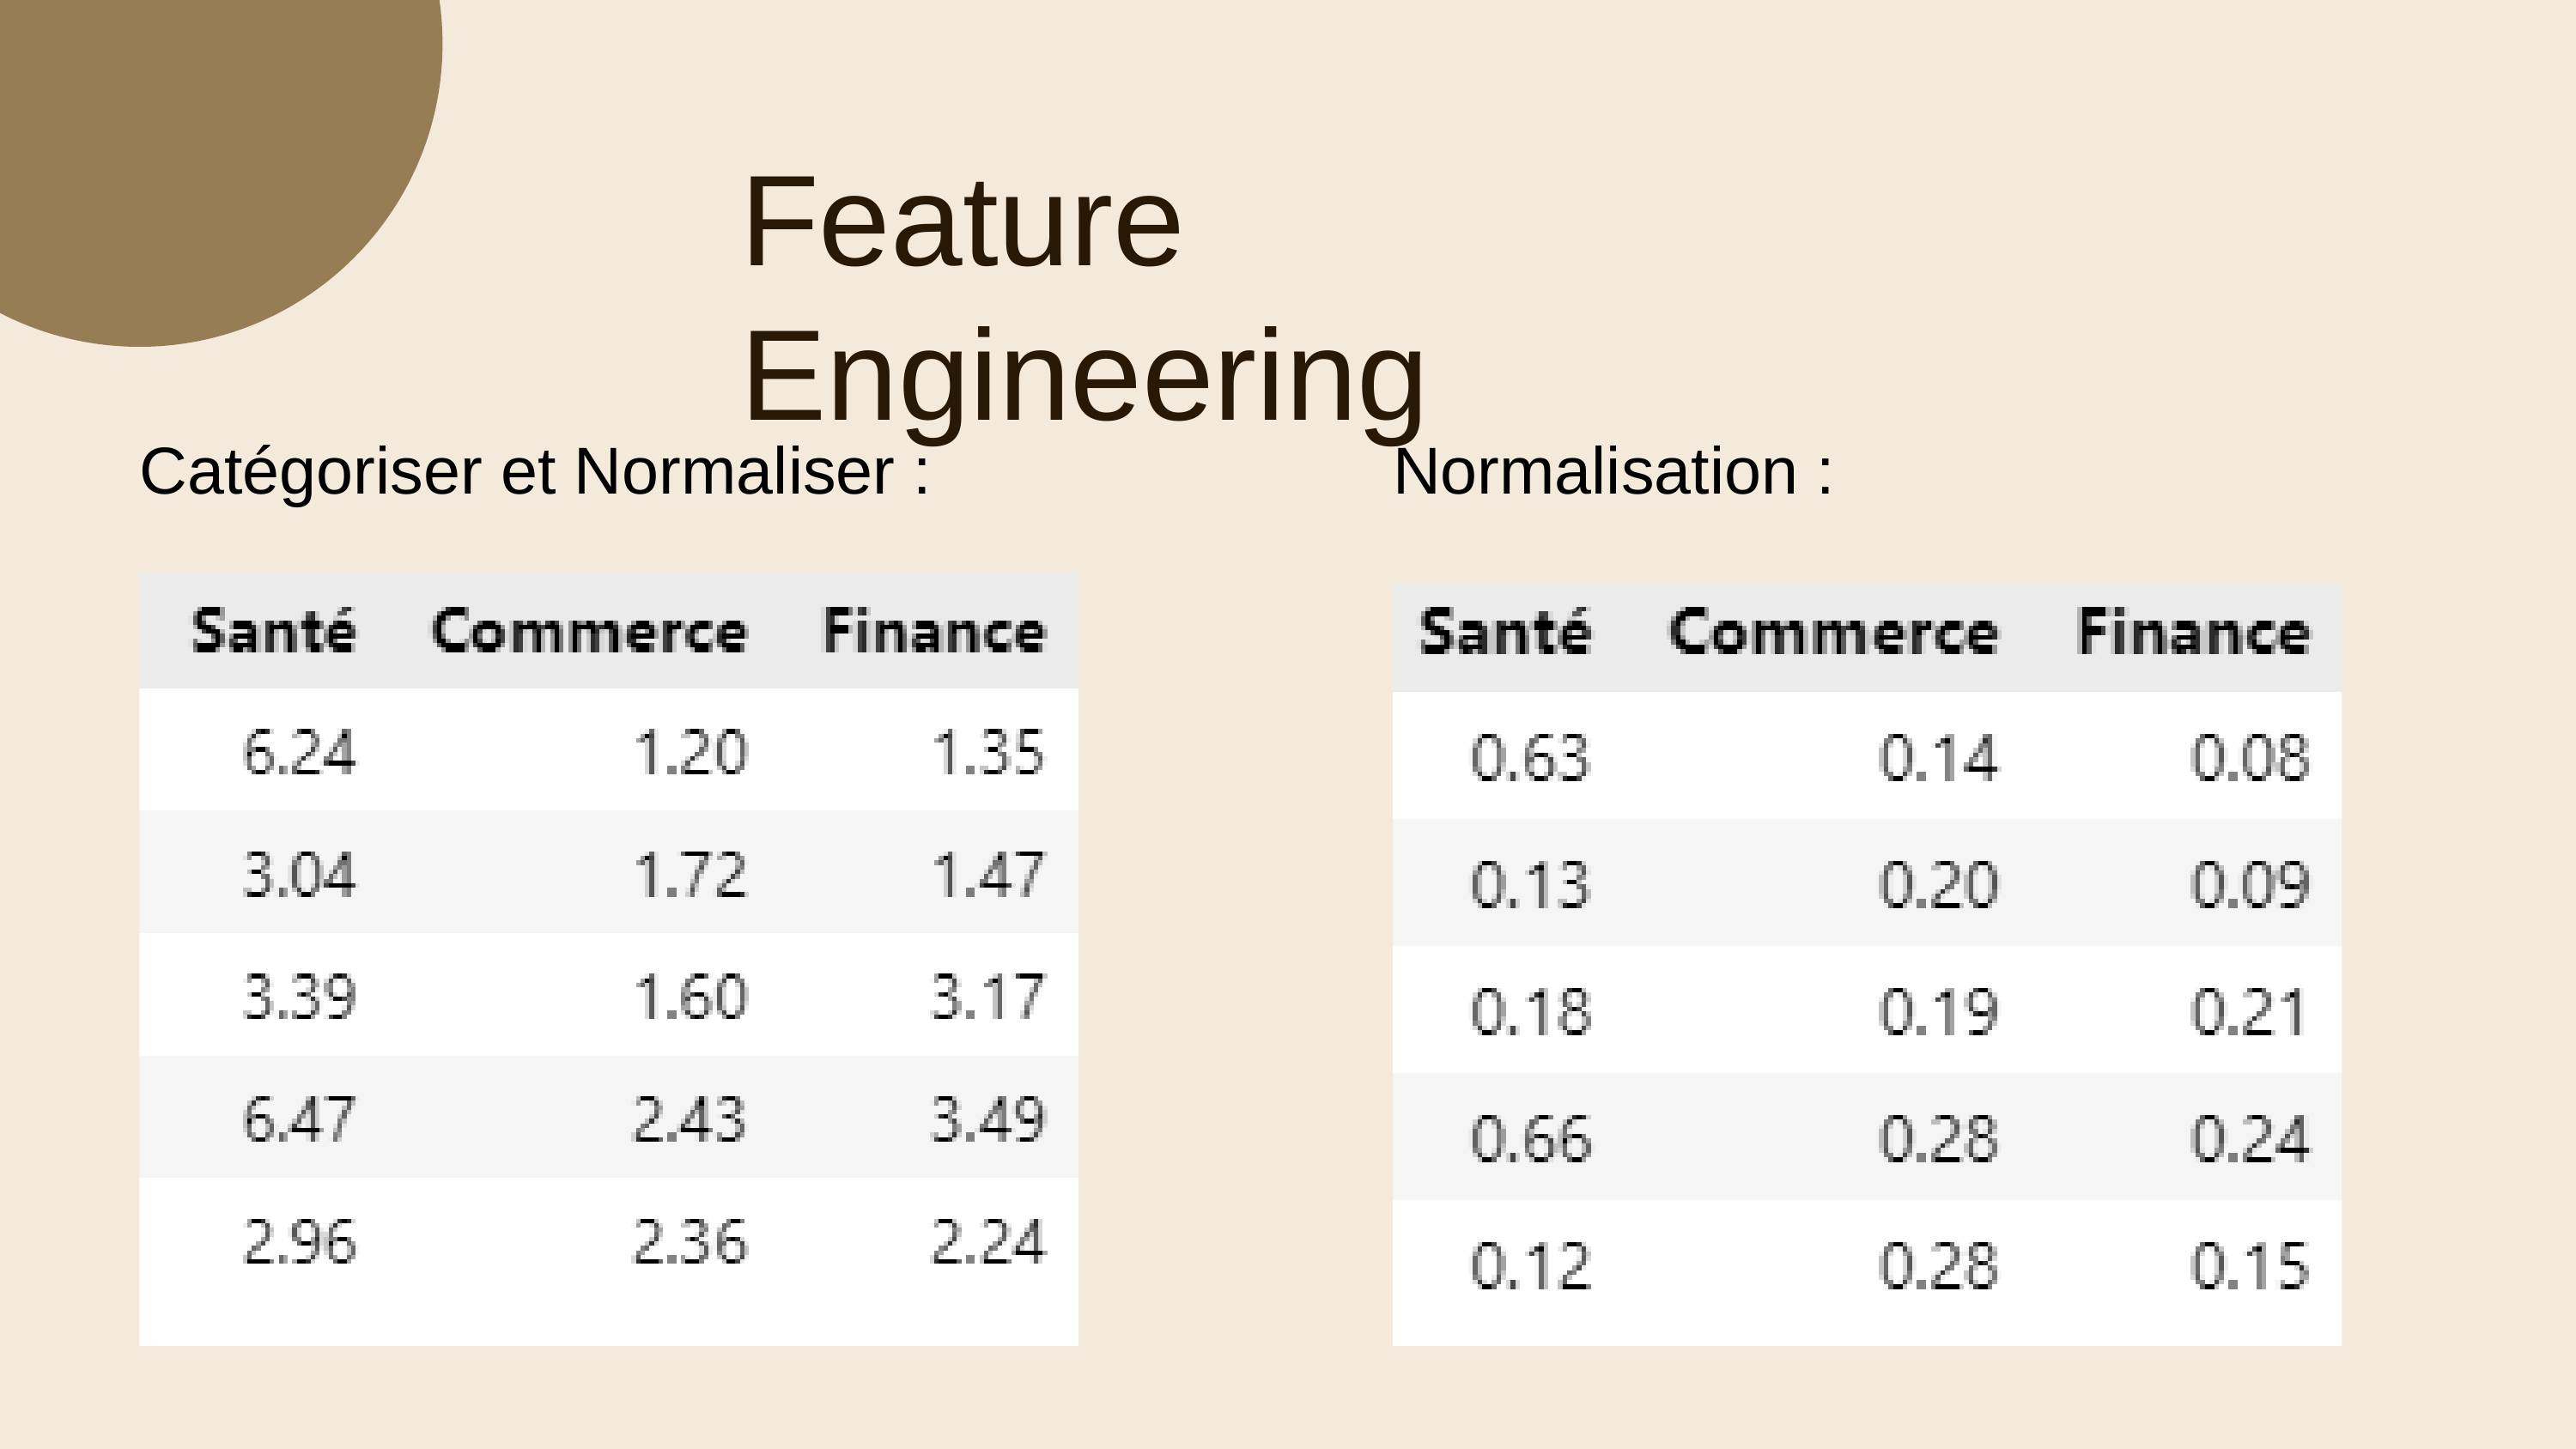

Feature Engineering
Catégoriser et Normaliser :
Normalisation :